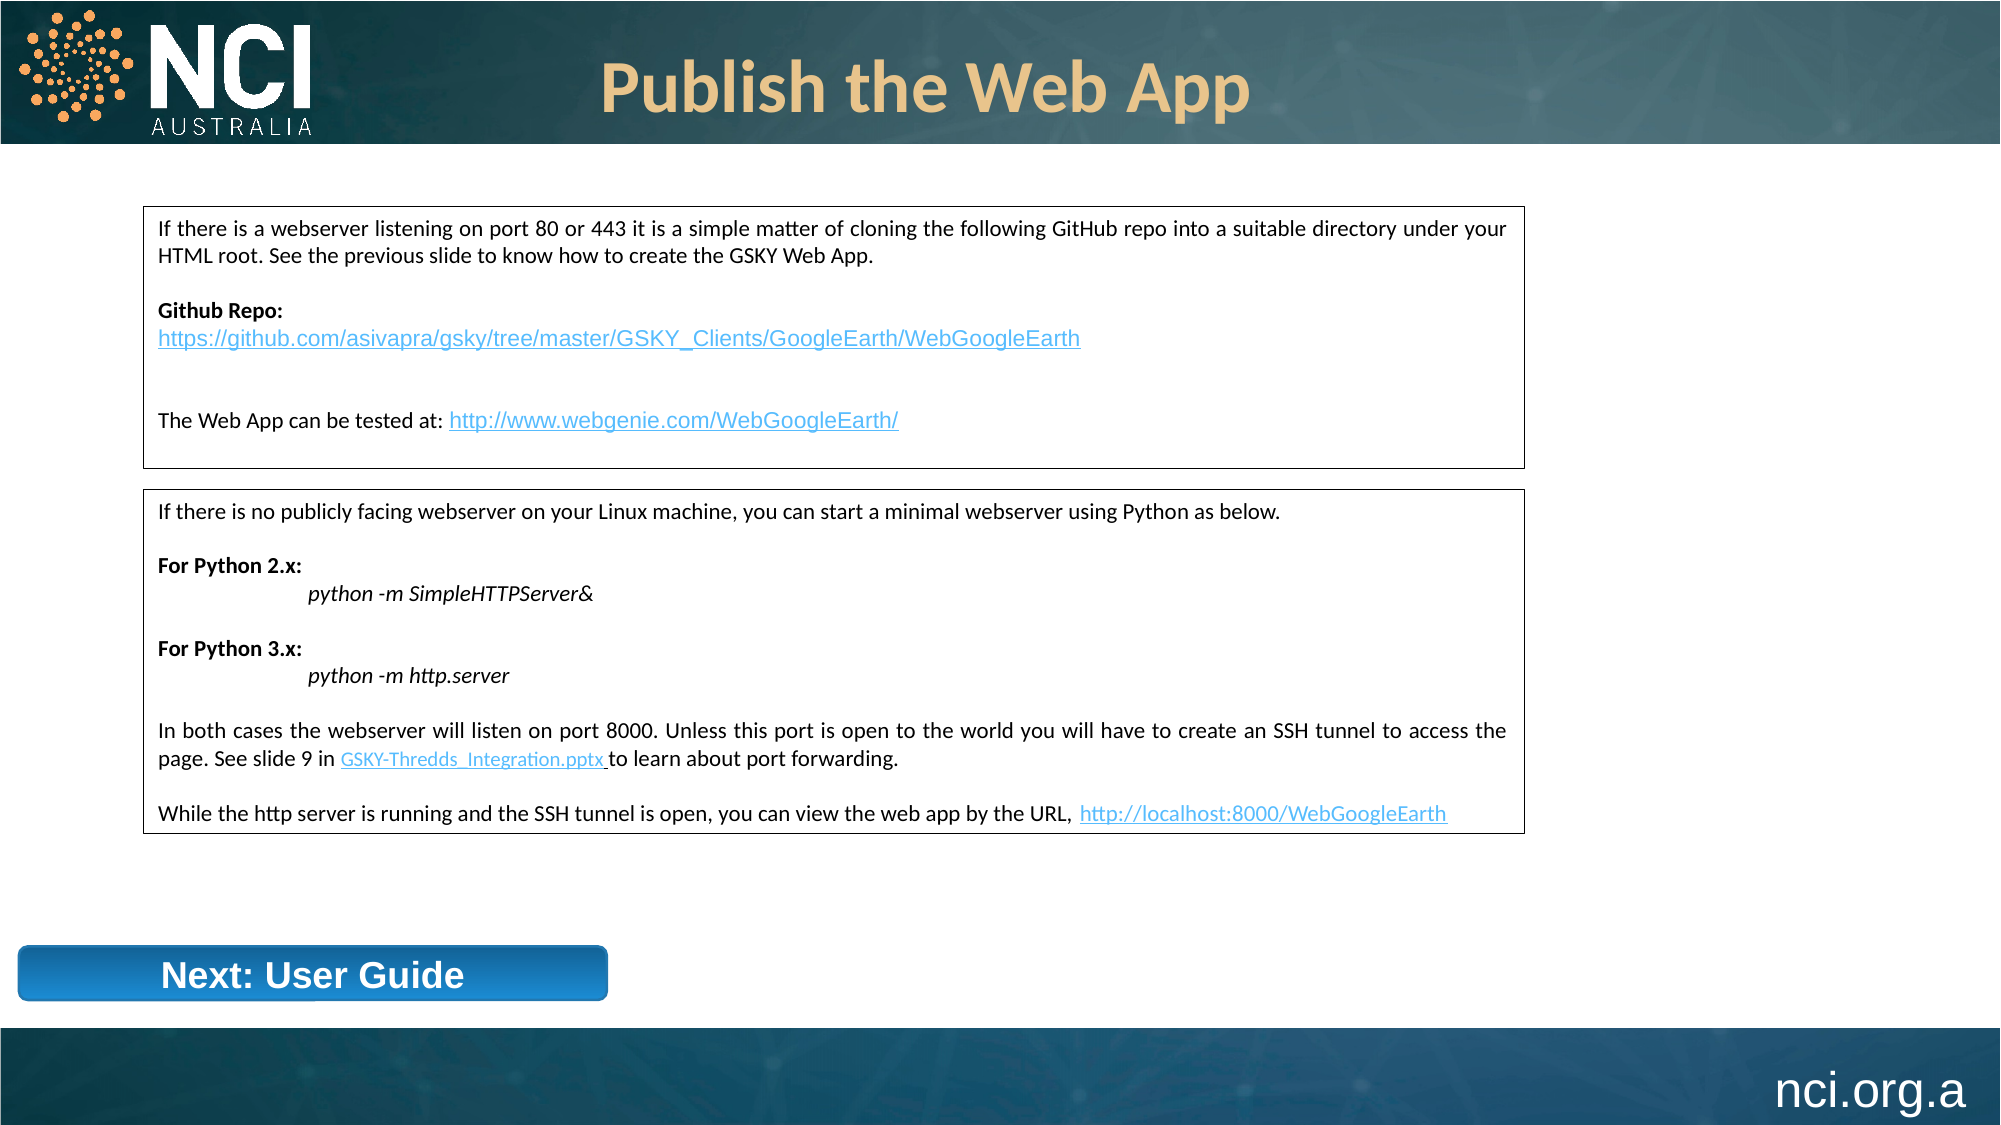

Publish the Web App
If there is a webserver listening on port 80 or 443 it is a simple matter of cloning the following GitHub repo into a suitable directory under your HTML root. See the previous slide to know how to create the GSKY Web App.

Github Repo:
https://github.com/asivapra/gsky/tree/master/GSKY_Clients/GoogleEarth/WebGoogleEarth

The Web App can be tested at: http://www.webgenie.com/WebGoogleEarth/

If there is no publicly facing webserver on your Linux machine, you can start a minimal webserver using Python as below.

For Python 2.x:
	python -m SimpleHTTPServer&

For Python 3.x:
	python -m http.server

In both cases the webserver will listen on port 8000. Unless this port is open to the world you will have to create an SSH tunnel to access the page. See slide 9 in GSKY-Thredds_Integration.pptx to learn about port forwarding.

While the http server is running and the SSH tunnel is open, you can view the web app by the URL, http://localhost:8000/WebGoogleEarth
Next: User Guide